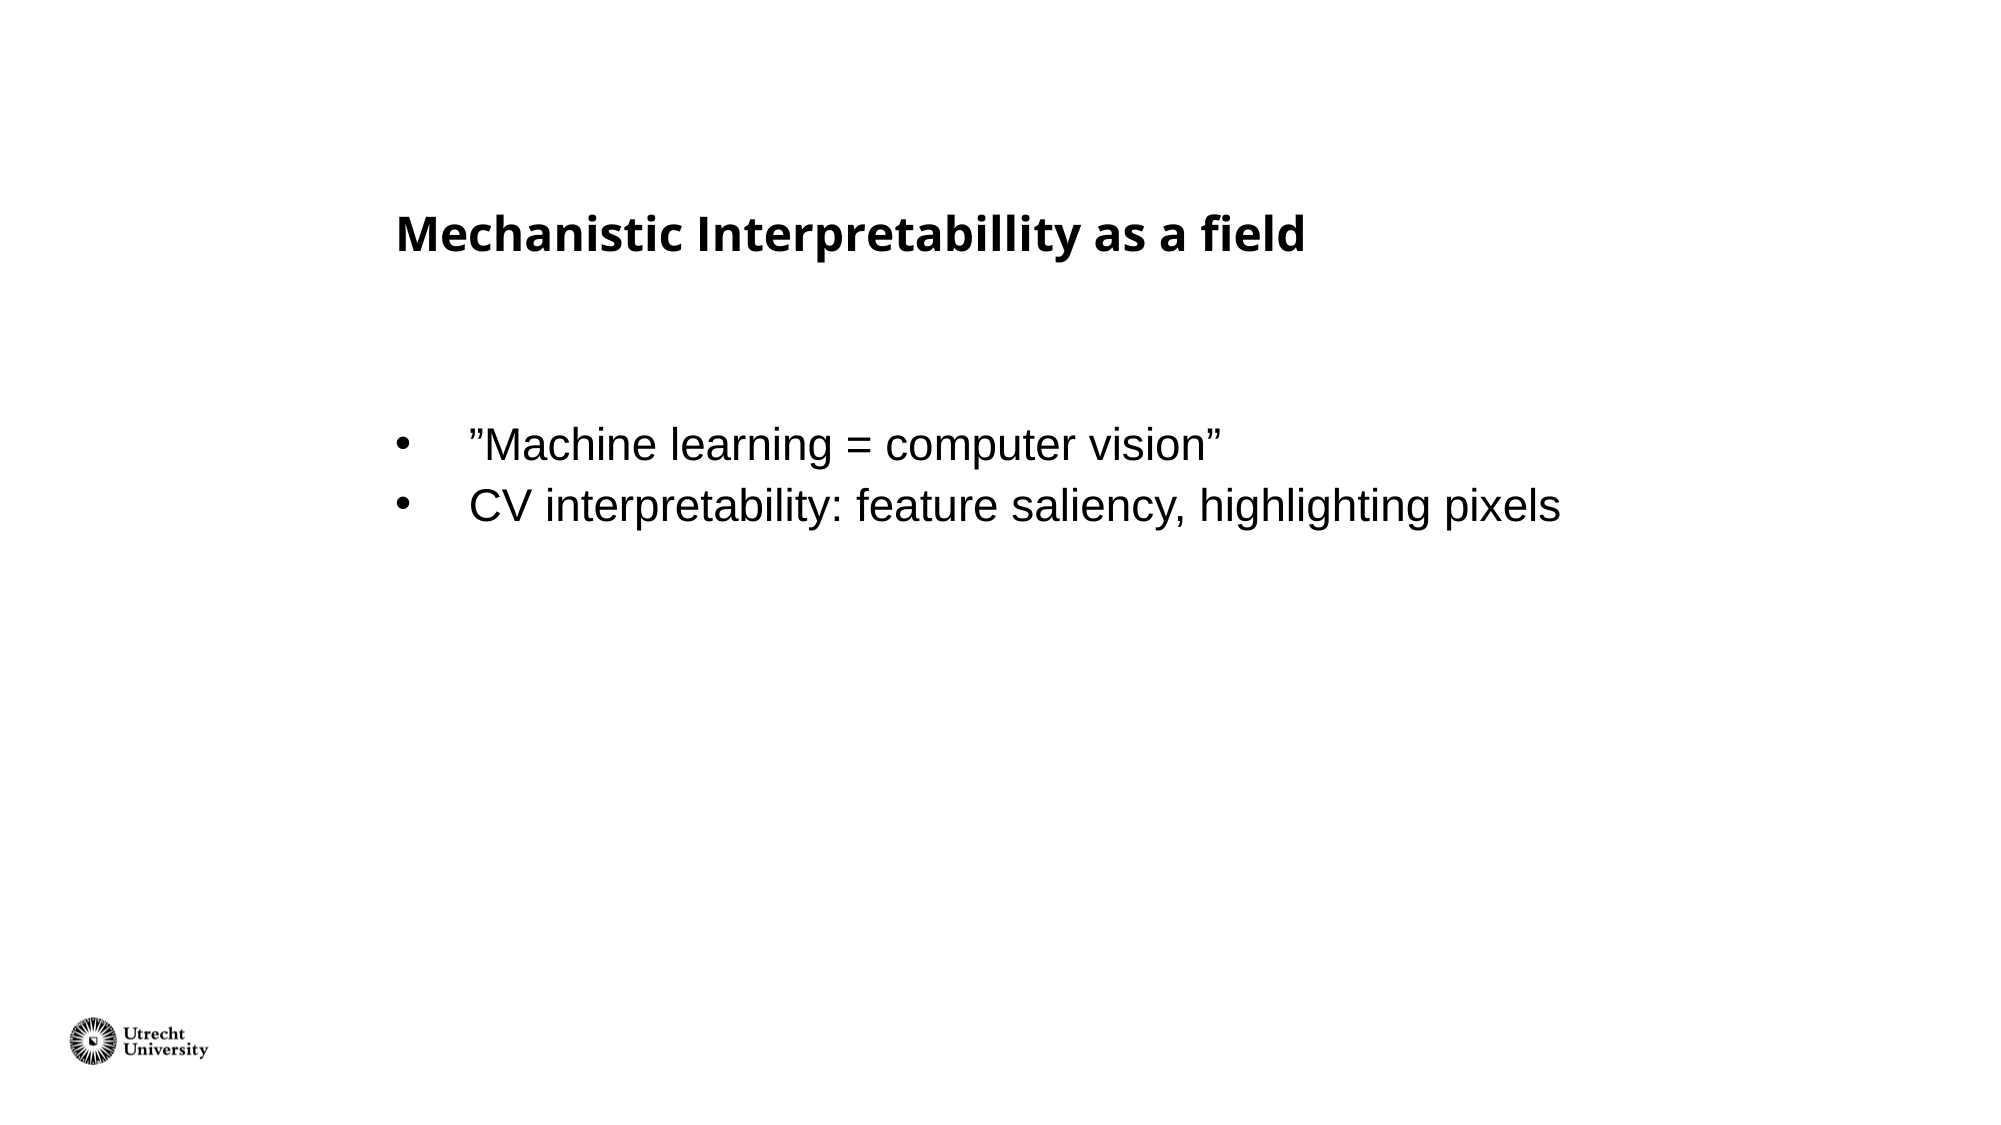

# Mechanistic Interpretabillity as a field
”Machine learning = computer vision”
CV interpretability: feature saliency, highlighting pixels